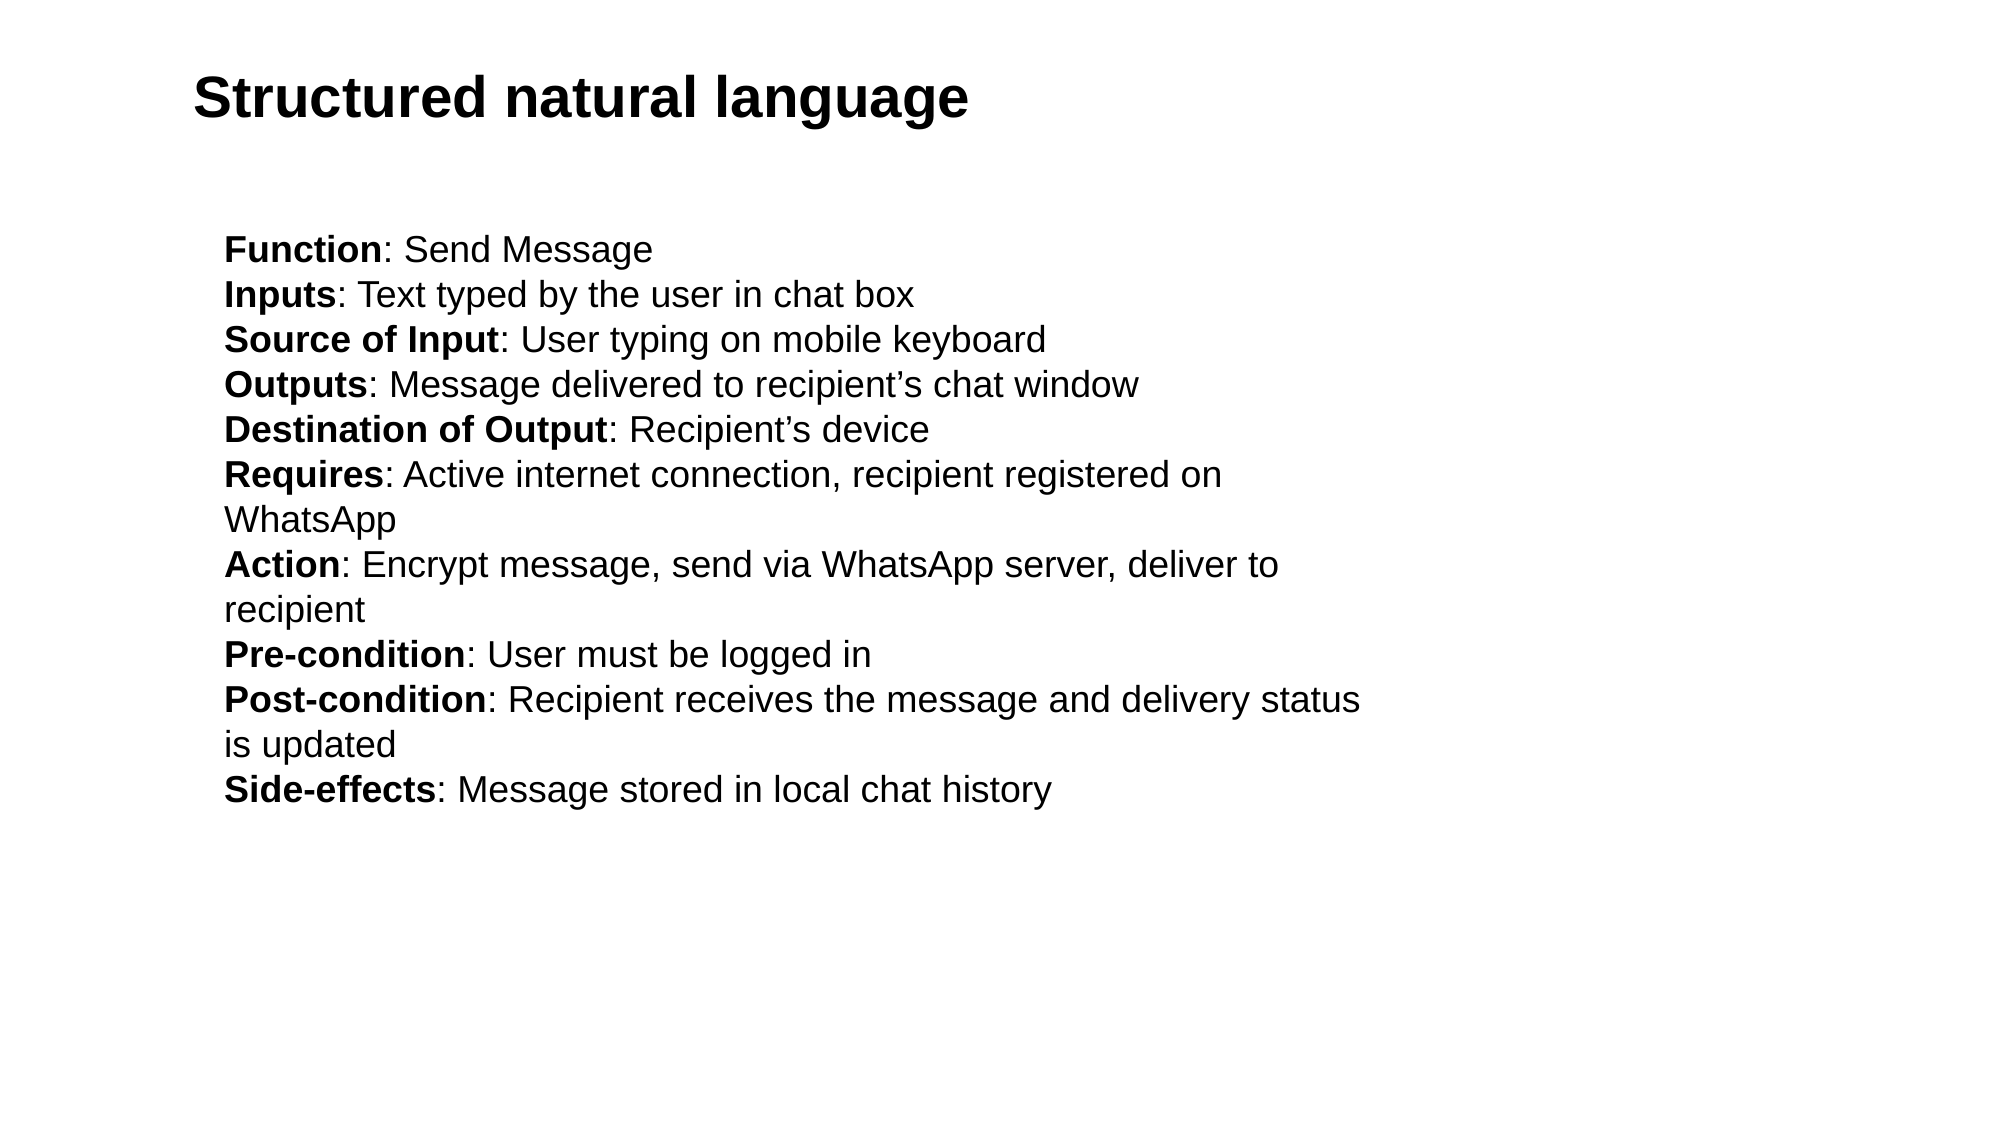

Structured natural language
This approach depends on defining standard forms or templates to express the requirements specification.
Structured natural language is a way of writing system requirements where the freedom of the requirements writer is limited and all requirements are written in a standard way. The advantage of this approach is that it maintains most of the expressiveness and understandability of natural language but ensures that some degree of uniformity is imposed on the specification. Structured language notations limit the technology that can be used and use templates to specify system requirements. They may incorporate control constructs derived from programming languages and graphical highlighting to partition the specification.
When a standard form is used for specifying functional requirements, the following information should be included:
Description of the function or entity being specified
 Description of its inputs and where these come from
Description of its outputs and where these go to
Indication of what other entities are used (the requires part)
Description of the action to be taken
If a functional approach is used, a pre-condition setting out what must be true before the function is called and a post-condition specifying what is true after the function is called
Description of the side effects (if any) of the operation.
Function: Send Message
Inputs: Text typed by the user in chat box
Source of Input: User typing on mobile keyboard
Outputs: Message delivered to recipient’s chat window
Destination of Output: Recipient’s device
Requires: Active internet connection, recipient registered on WhatsApp
Action: Encrypt message, send via WhatsApp server, deliver to recipient
Pre-condition: User must be logged in
Post-condition: Recipient receives the message and delivery status is updated
Side-effects: Message stored in local chat history